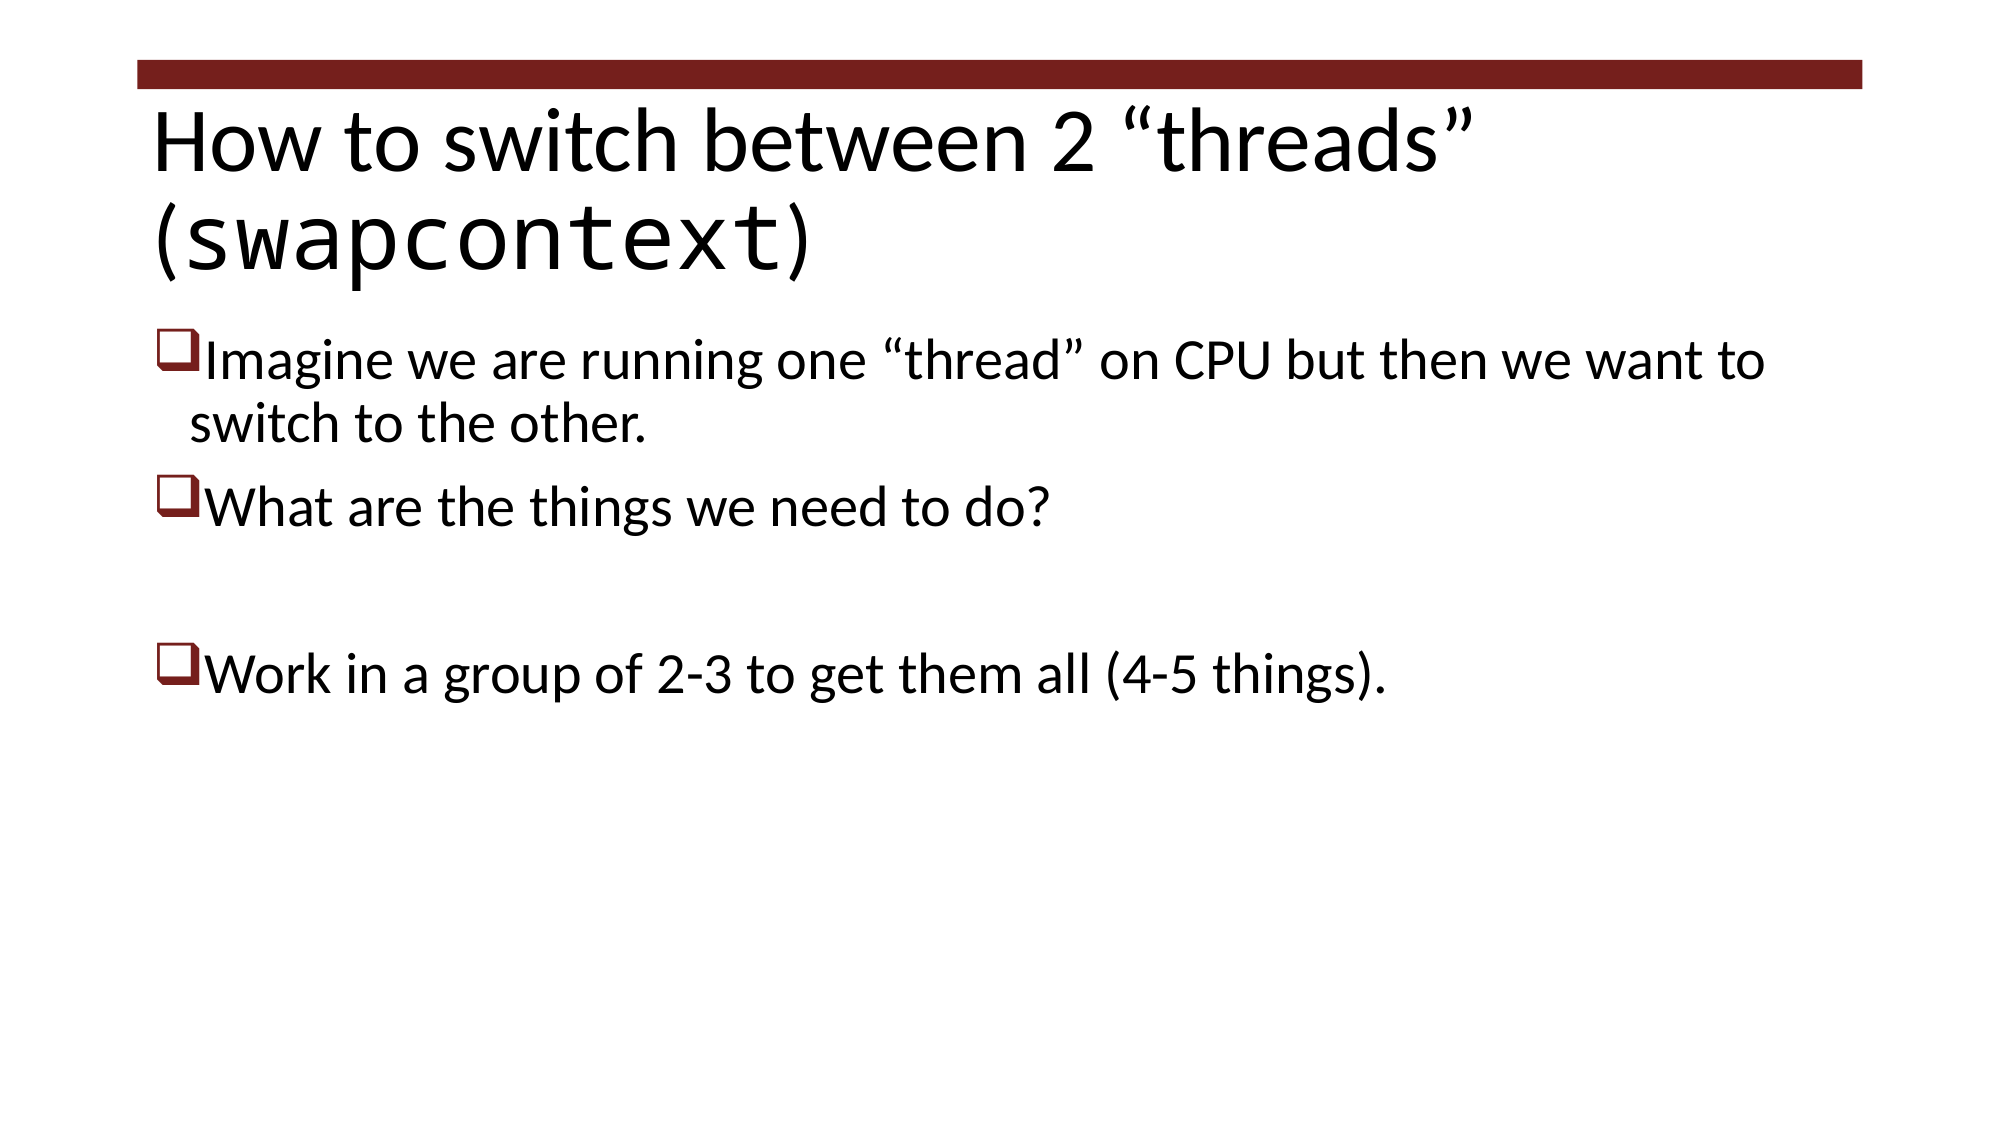

# How to switch between 2 “threads” (swapcontext)
Imagine we are running one “thread” on CPU but then we want to switch to the other.
What are the things we need to do?

Work in a group of 2-3 to get them all (4-5 things).